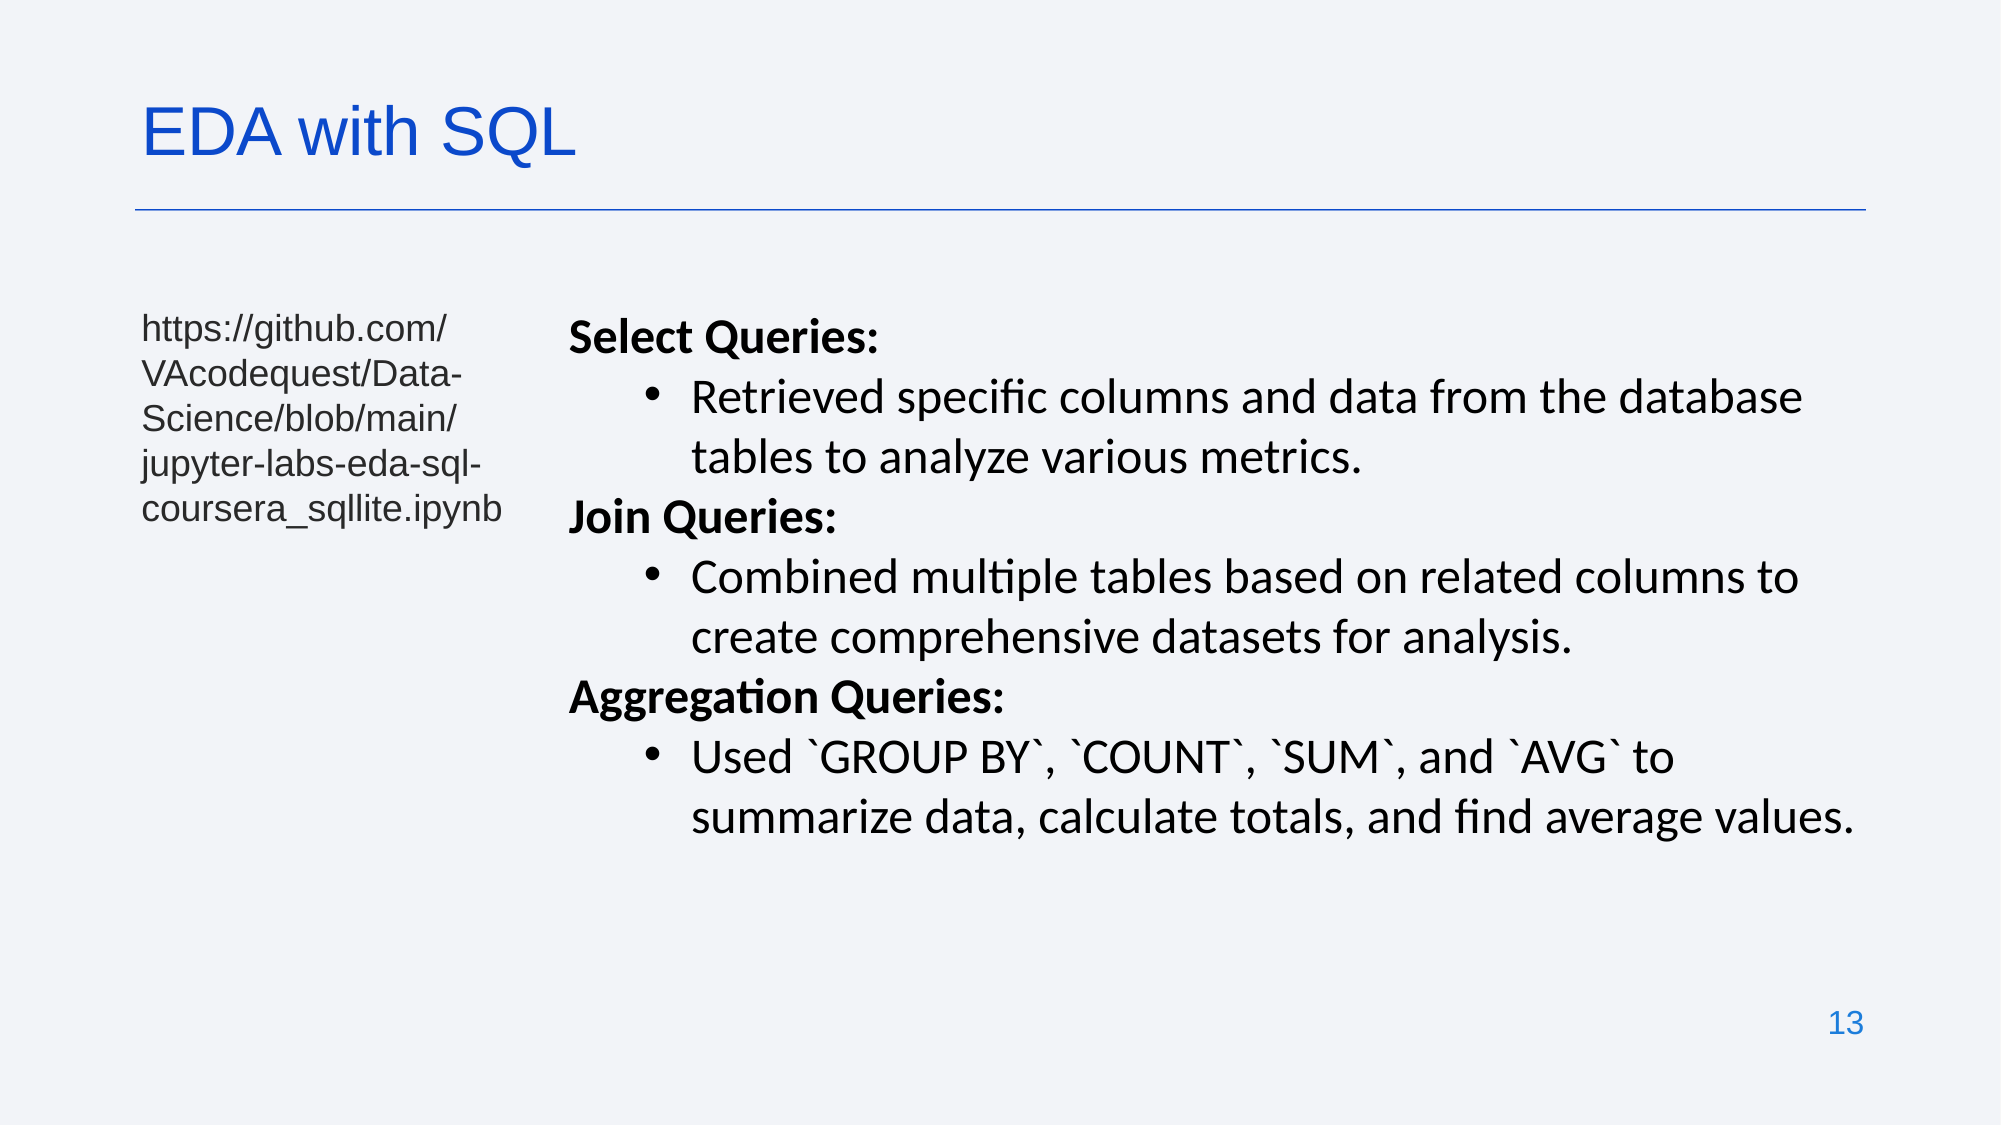

EDA with SQL

https://github.com/VAcodequest/Data-Science/blob/main/jupyter-labs-eda-sql-coursera_sqllite.ipynb

Select Queries:
Retrieved specific columns and data from the database tables to analyze various metrics.
Join Queries:
Combined multiple tables based on related columns to create comprehensive datasets for analysis.
Aggregation Queries:
Used `GROUP BY`, `COUNT`, `SUM`, and `AVG` to summarize data, calculate totals, and find average values.
13